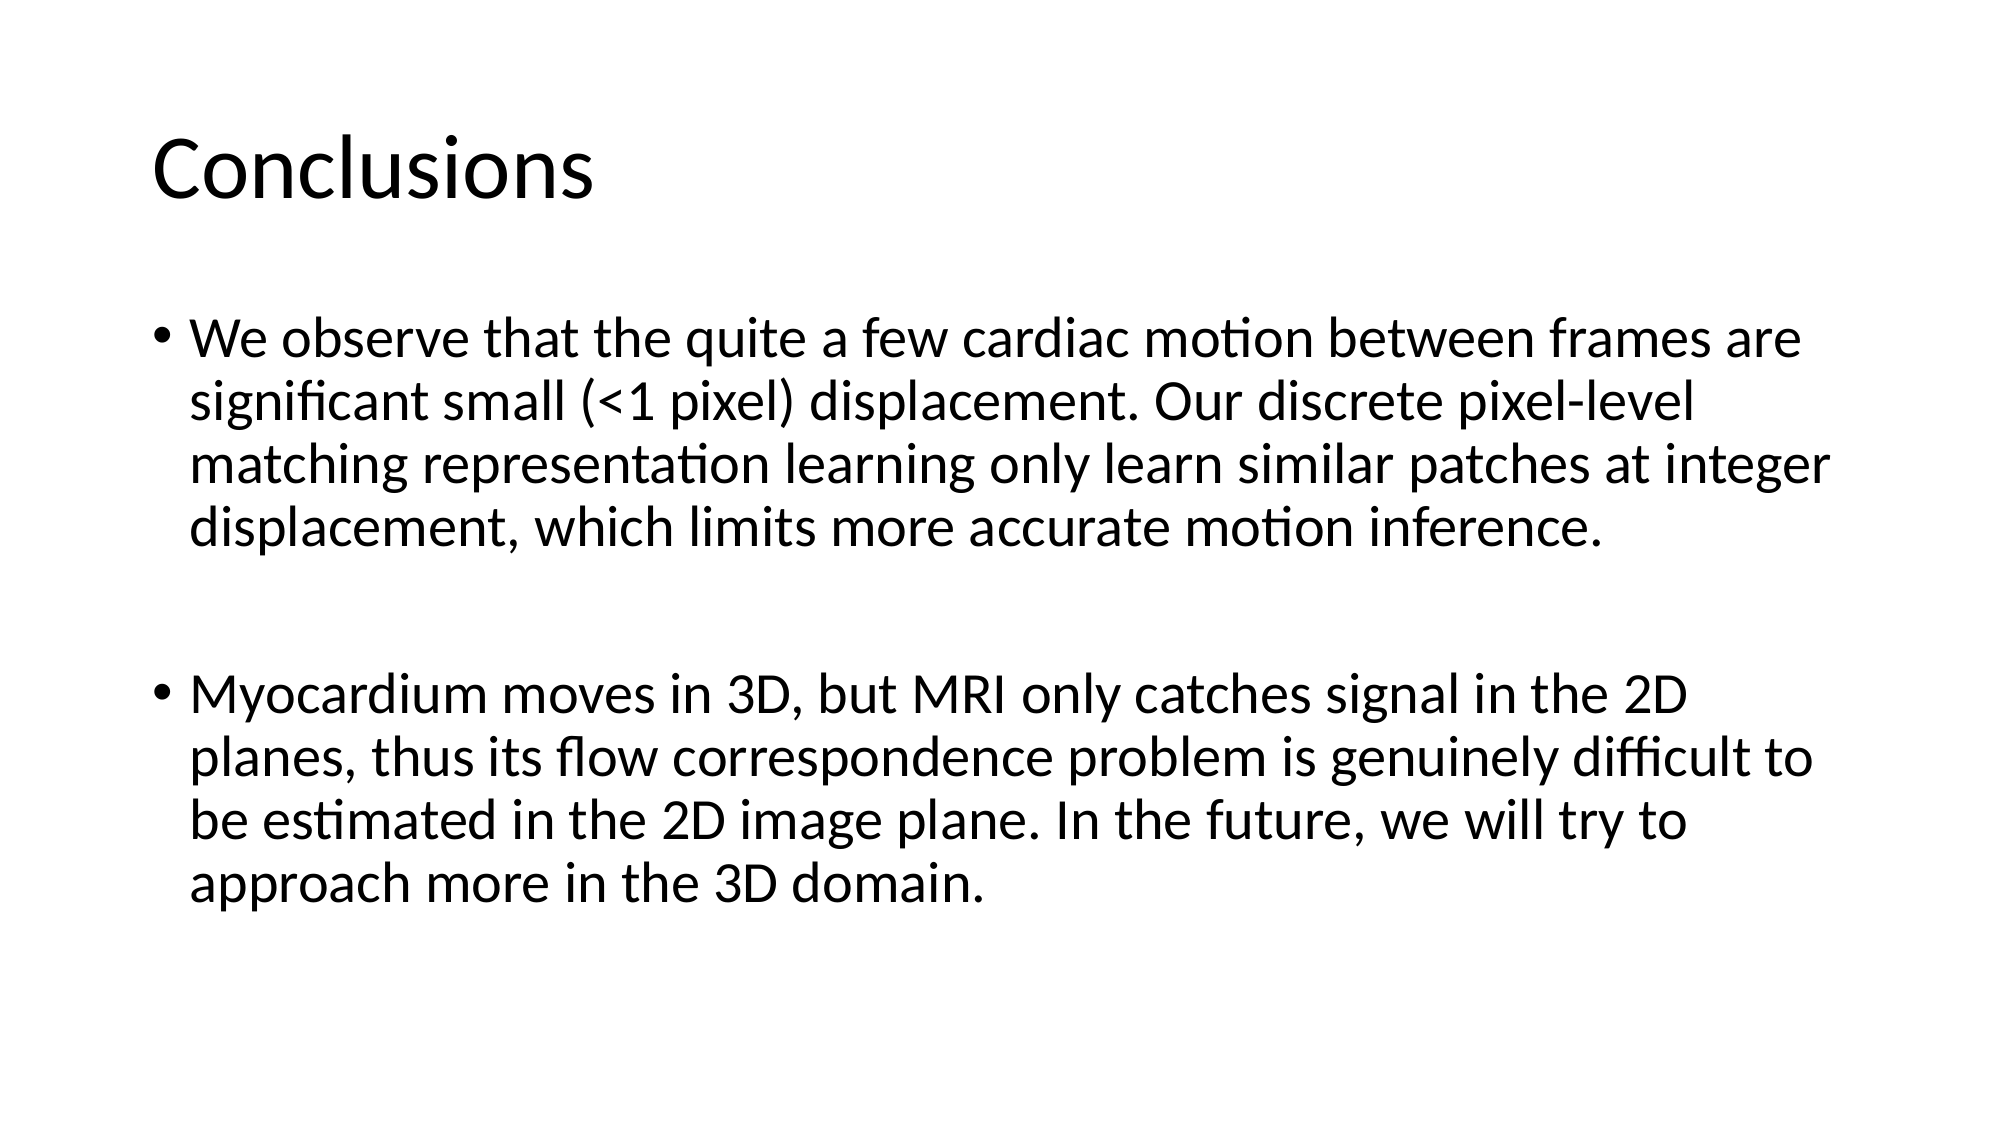

# Conclusions
We observe that the quite a few cardiac motion between frames are significant small (<1 pixel) displacement. Our discrete pixel-level matching representation learning only learn similar patches at integer displacement, which limits more accurate motion inference.

Myocardium moves in 3D, but MRI only catches signal in the 2D planes, thus its flow correspondence problem is genuinely difficult to be estimated in the 2D image plane. In the future, we will try to approach more in the 3D domain.